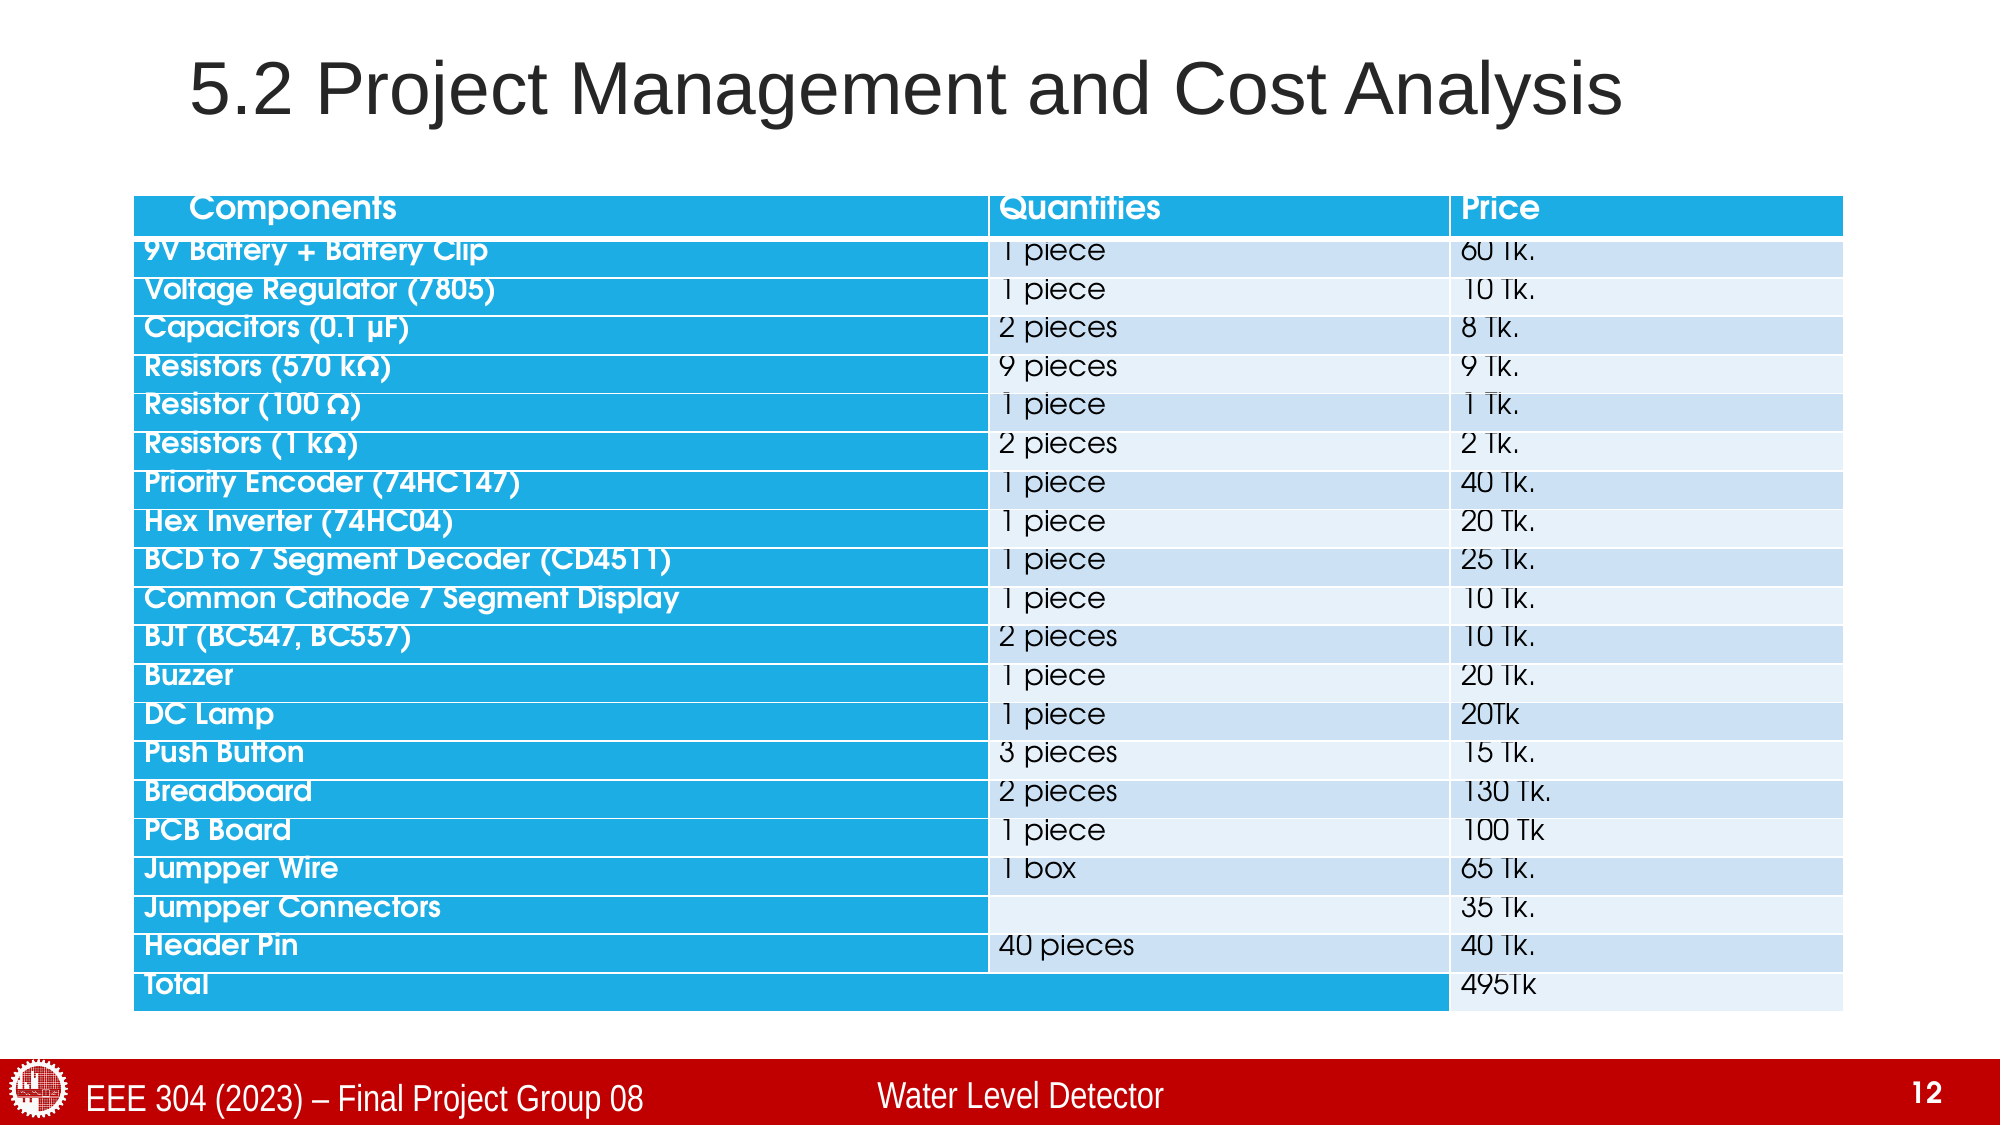

# 5.2 Project Management and Cost Analysis
| Components | Quantities | Price |
| --- | --- | --- |
| 9V Battery + Battery Clip | 1 piece | 60 Tk. |
| Voltage Regulator (7805) | 1 piece | 10 Tk. |
| Capacitors (0.1 µF) | 2 pieces | 8 Tk. |
| Resistors (570 kΩ) | 9 pieces | 9 Tk. |
| Resistor (100 Ω) | 1 piece | 1 Tk. |
| Resistors (1 kΩ) | 2 pieces | 2 Tk. |
| Priority Encoder (74HC147) | 1 piece | 40 Tk. |
| Hex Inverter (74HC04) | 1 piece | 20 Tk. |
| BCD to 7 Segment Decoder (CD4511) | 1 piece | 25 Tk. |
| Common Cathode 7 Segment Display | 1 piece | 10 Tk. |
| BJT (BC547, BC557) | 2 pieces | 10 Tk. |
| Buzzer | 1 piece | 20 Tk. |
| DC Lamp | 1 piece | 20Tk |
| Push Button | 3 pieces | 15 Tk. |
| Breadboard | 2 pieces | 130 Tk. |
| PCB Board | 1 piece | 100 Tk |
| Jumpper Wire | 1 box | 65 Tk. |
| Jumpper Connectors |  | 35 Tk. |
| Header Pin | 40 pieces | 40 Tk. |
| Total |  | 495Tk |
Water Level Detector
EEE 304 (2023) – Final Project Group 08
12